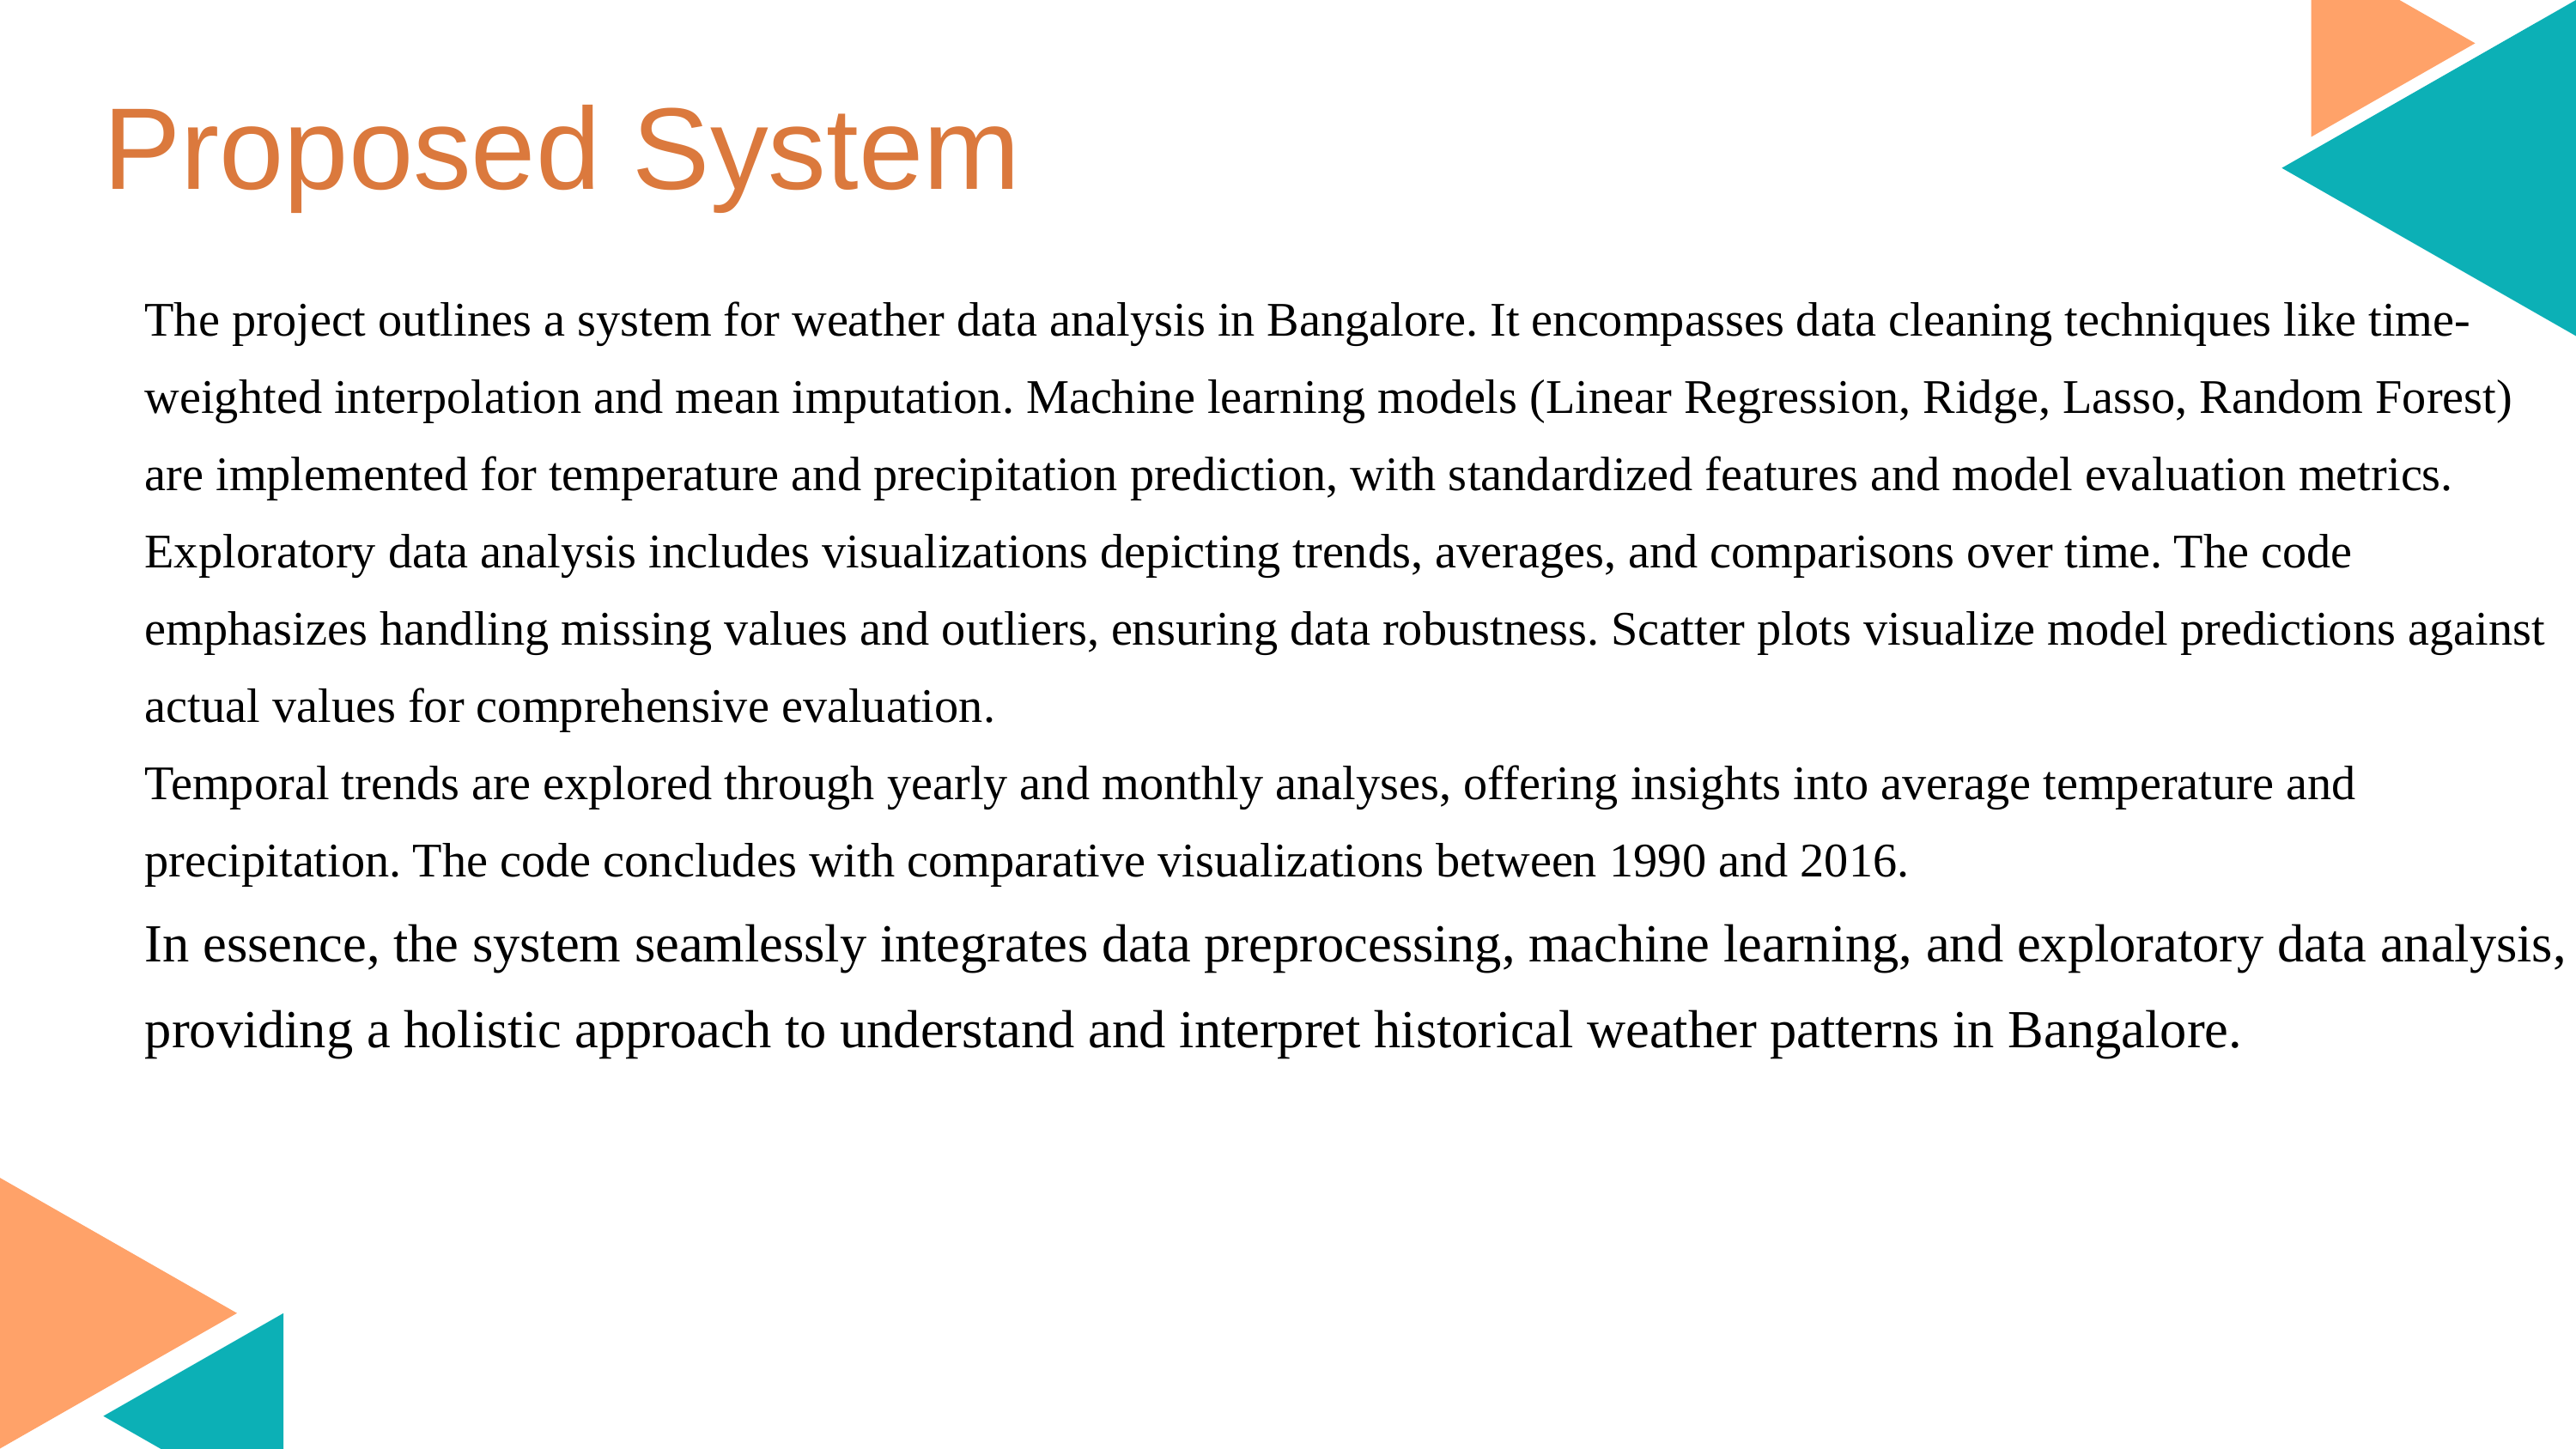

Proposed System
The project outlines a system for weather data analysis in Bangalore. It encompasses data cleaning techniques like time-weighted interpolation and mean imputation. Machine learning models (Linear Regression, Ridge, Lasso, Random Forest) are implemented for temperature and precipitation prediction, with standardized features and model evaluation metrics.
Exploratory data analysis includes visualizations depicting trends, averages, and comparisons over time. The code emphasizes handling missing values and outliers, ensuring data robustness. Scatter plots visualize model predictions against actual values for comprehensive evaluation.
Temporal trends are explored through yearly and monthly analyses, offering insights into average temperature and precipitation. The code concludes with comparative visualizations between 1990 and 2016.
In essence, the system seamlessly integrates data preprocessing, machine learning, and exploratory data analysis, providing a holistic approach to understand and interpret historical weather patterns in Bangalore.